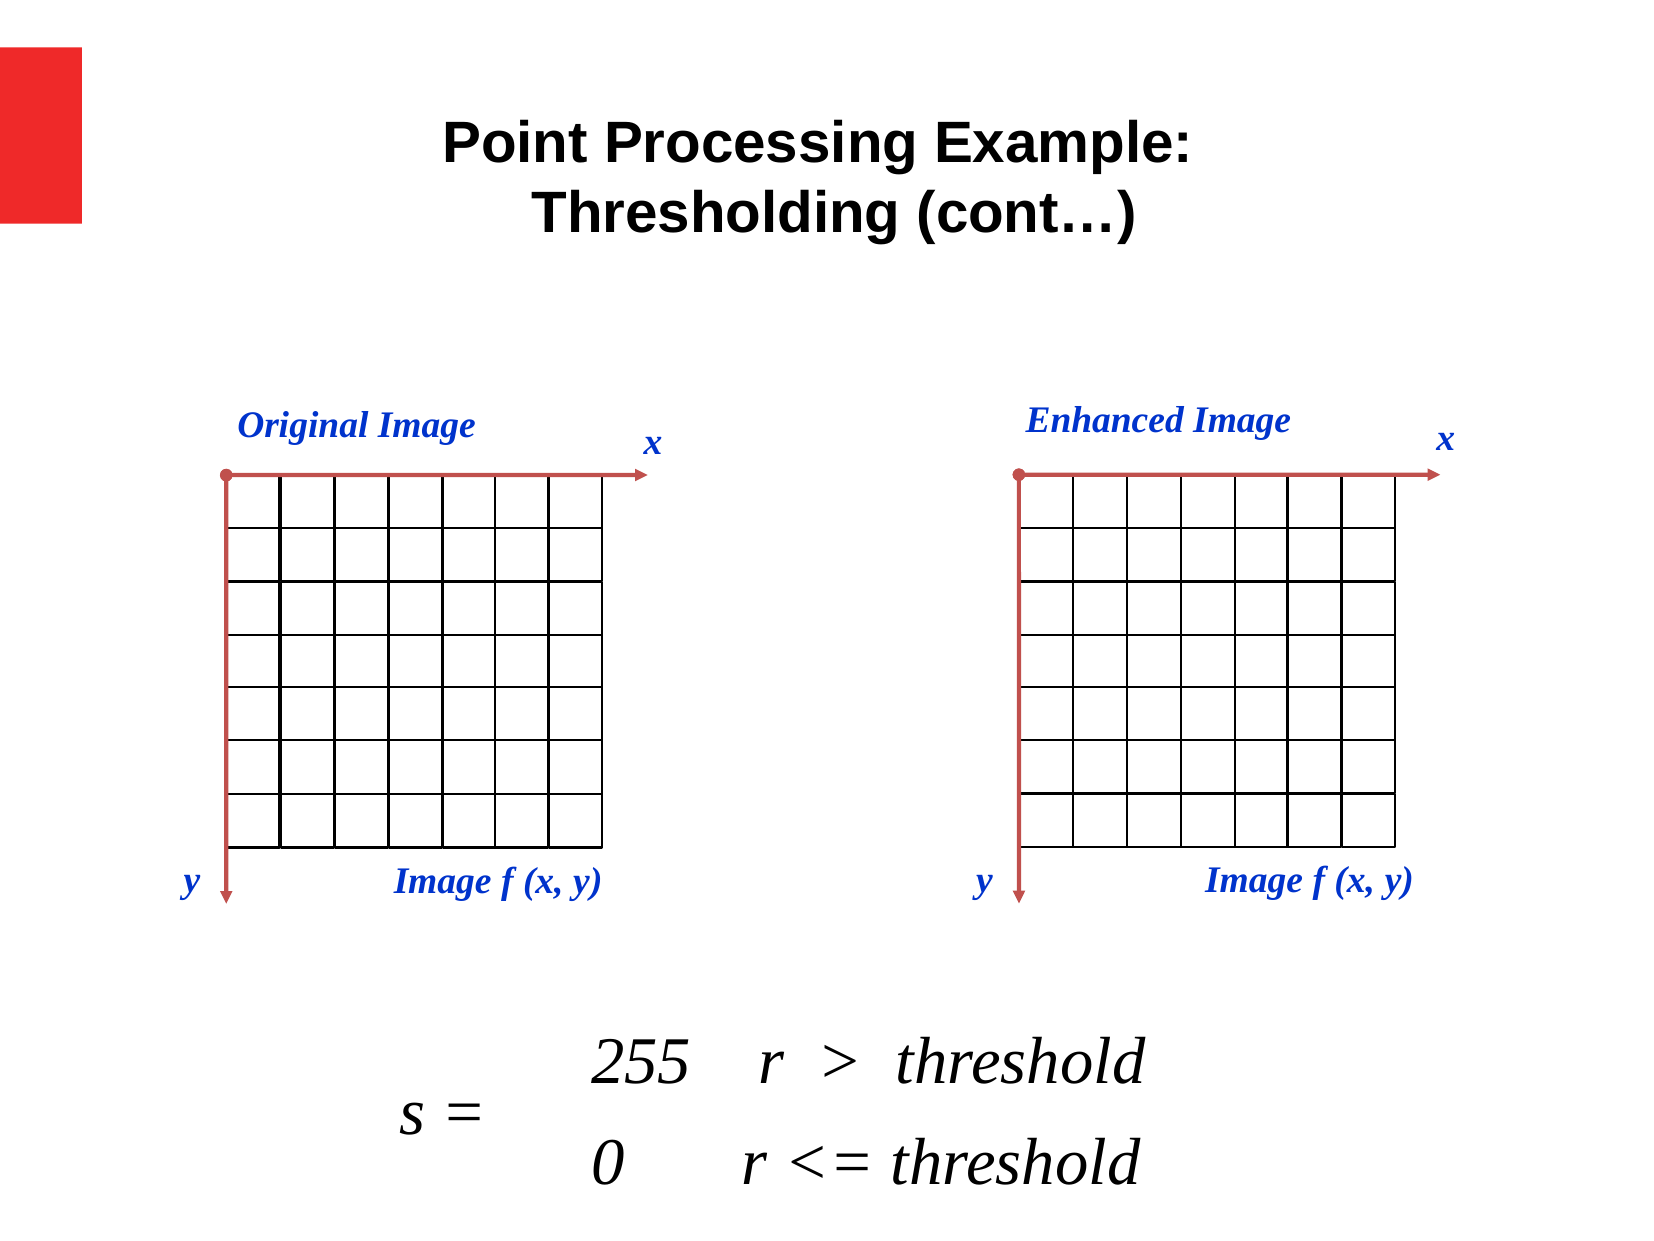

Point Processing Example:
 Thresholding (cont…)
Enhanced Image
x

y
Image f (x, y)
Original Image
x

y
Image f (x, y)
255    r  >  threshold
0       r <= threshold

s =